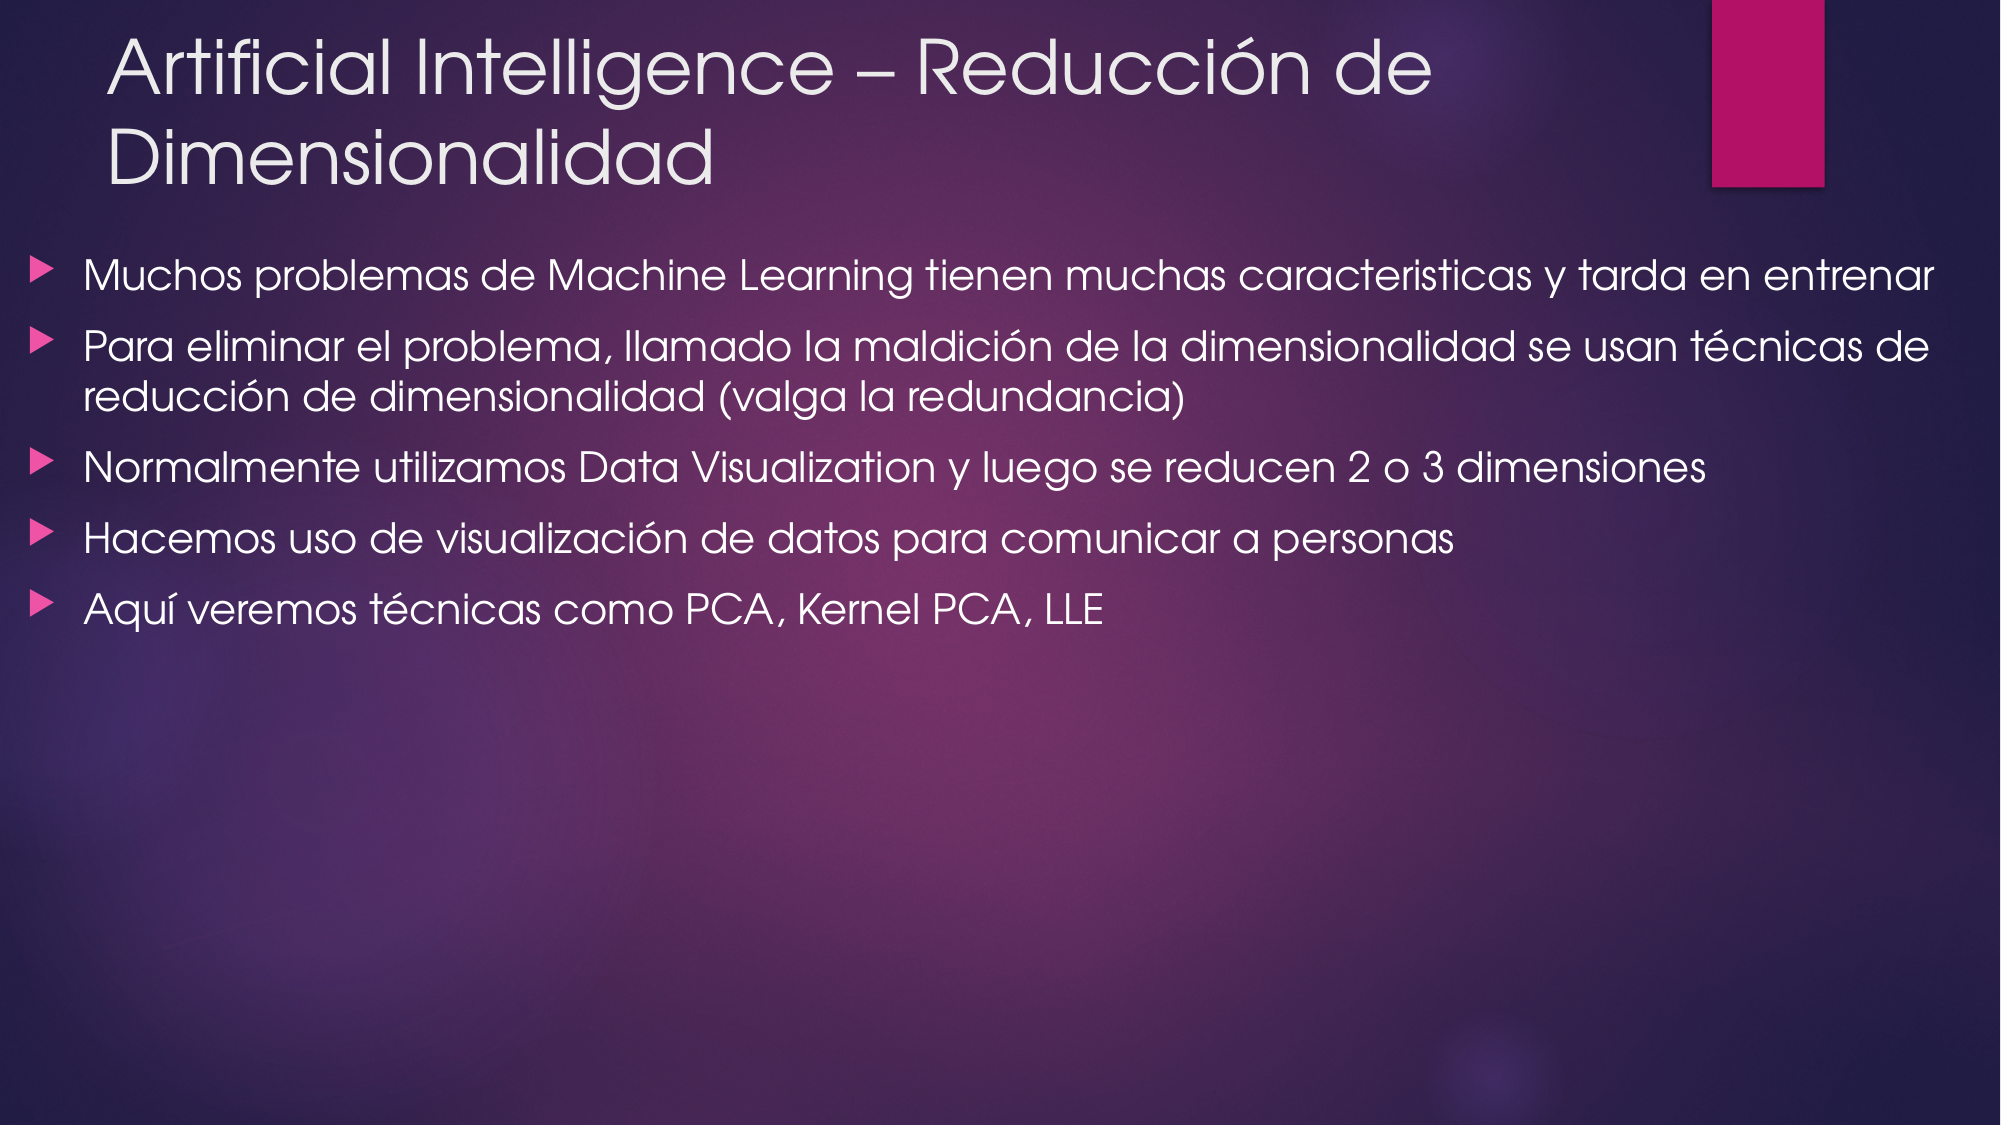

# Artificial Intelligence – Reducción de Dimensionalidad
Muchos problemas de Machine Learning tienen muchas caracteristicas y tarda en entrenar
Para eliminar el problema, llamado la maldición de la dimensionalidad se usan técnicas de reducción de dimensionalidad (valga la redundancia)
Normalmente utilizamos Data Visualization y luego se reducen 2 o 3 dimensiones
Hacemos uso de visualización de datos para comunicar a personas
Aquí veremos técnicas como PCA, Kernel PCA, LLE